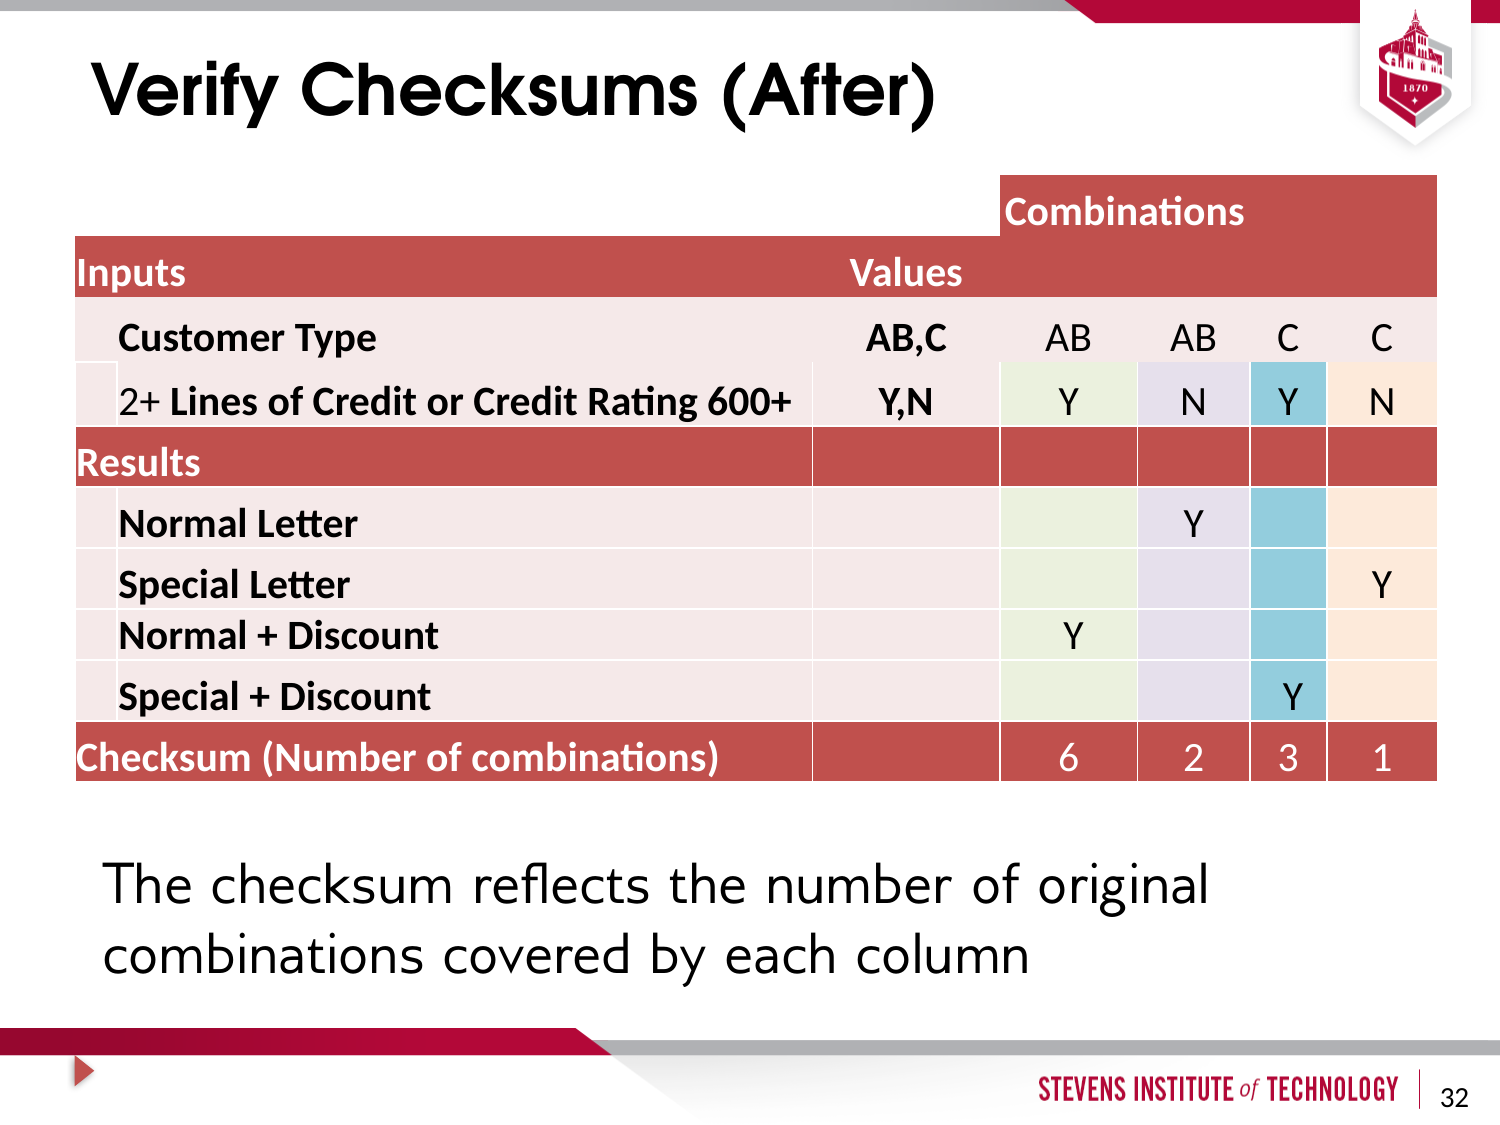

# Verify Checksums (After)
|  |  |  | Combinations |  |  |  |
| --- | --- | --- | --- | --- | --- | --- |
| Inputs |  | Values |  |  |  |  |
|  | Customer Type | AB,C | AB | AB | C | C |
|  | 2+ Lines of Credit or Credit Rating 600+ | Y,N | Y | N | Y | N |
| Results |  |  |  |  |  |  |
|  | Normal Letter |  |  | Y |  |  |
|  | Special Letter |  |  |  |  | Y |
|  | Normal + Discount |  | Y |  |  |  |
|  | Special + Discount |  |  |  | Y |  |
| Checksum (Number of combinations) |  |  | 6 | 2 | 3 | 1 |
The checksum reflects the number of original combinations covered by each column
32